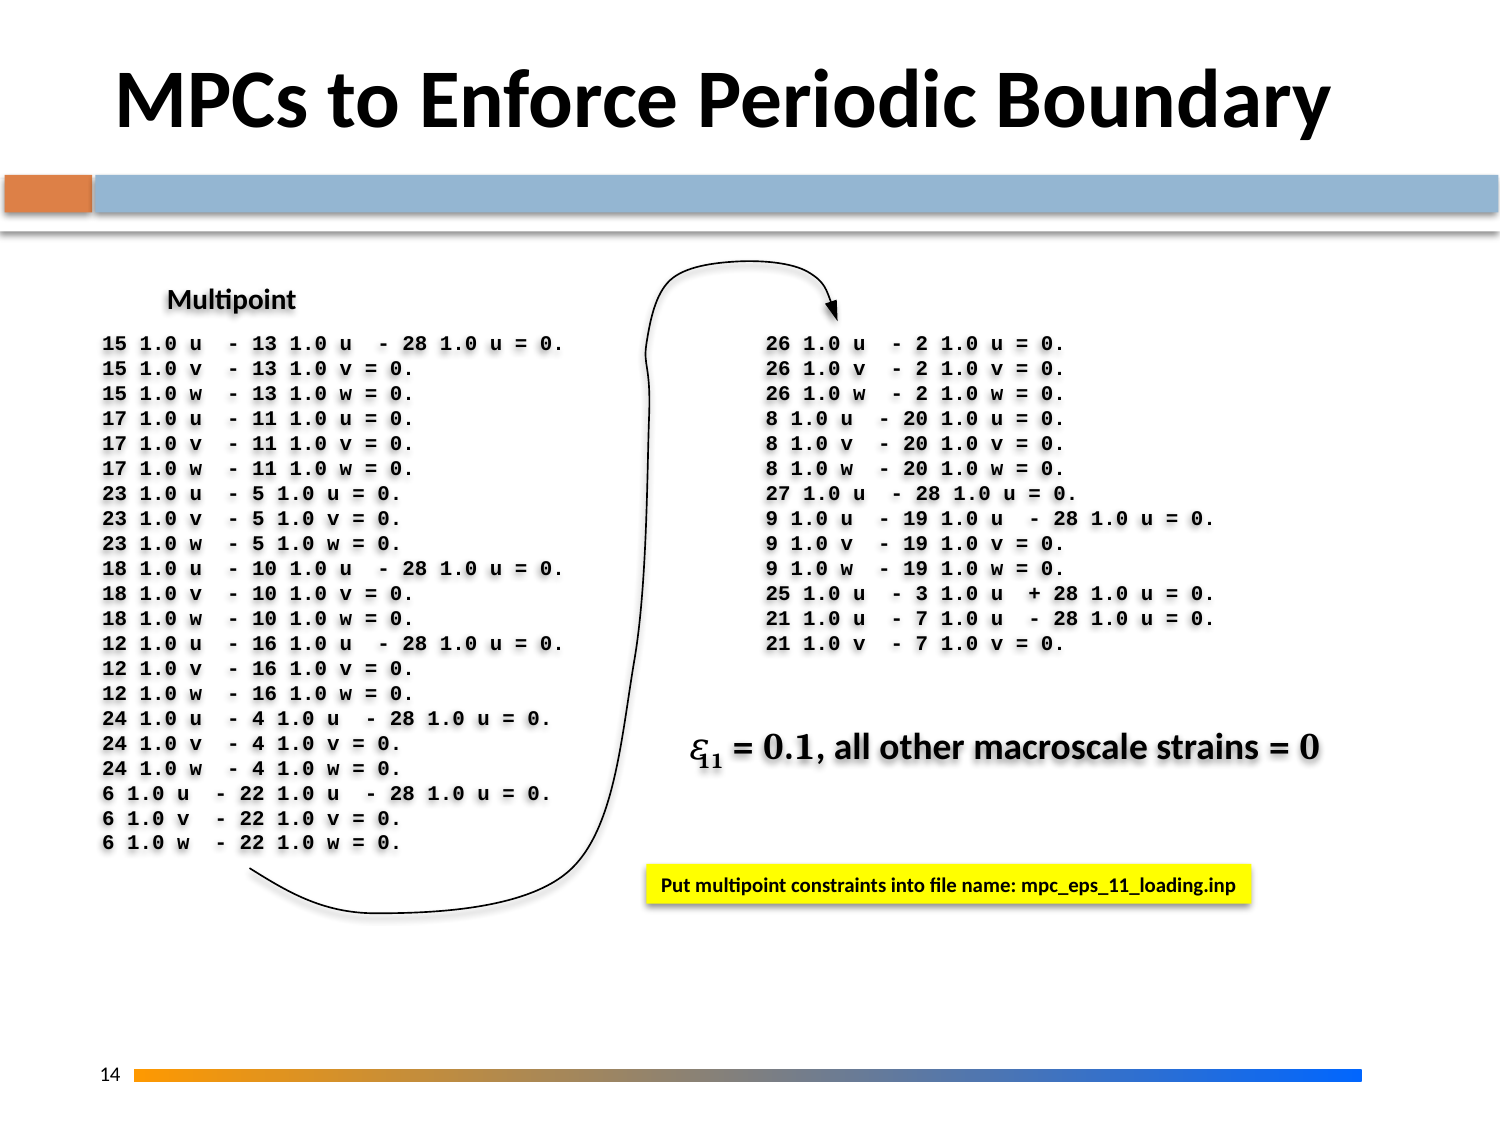

# MPCs to Enforce Periodic Boundary

Multipoint
  15 1.0 u  - 13 1.0 u  - 28 1.0 u = 0.
  15 1.0 v  - 13 1.0 v = 0.
  15 1.0 w  - 13 1.0 w = 0.
  17 1.0 u  - 11 1.0 u = 0.
  17 1.0 v  - 11 1.0 v = 0.
  17 1.0 w  - 11 1.0 w = 0.
  23 1.0 u  - 5 1.0 u = 0.
  23 1.0 v  - 5 1.0 v = 0.
  23 1.0 w  - 5 1.0 w = 0.
  18 1.0 u  - 10 1.0 u  - 28 1.0 u = 0.
  18 1.0 v  - 10 1.0 v = 0.
  18 1.0 w  - 10 1.0 w = 0.
  12 1.0 u  - 16 1.0 u  - 28 1.0 u = 0.
  12 1.0 v  - 16 1.0 v = 0.
  12 1.0 w  - 16 1.0 w = 0.
  24 1.0 u  - 4 1.0 u  - 28 1.0 u = 0.
  24 1.0 v  - 4 1.0 v = 0.
  24 1.0 w  - 4 1.0 w = 0.
  6 1.0 u  - 22 1.0 u  - 28 1.0 u = 0.
  6 1.0 v  - 22 1.0 v = 0.
  6 1.0 w  - 22 1.0 w = 0.
  26 1.0 u  - 2 1.0 u = 0.
  26 1.0 v  - 2 1.0 v = 0.
  26 1.0 w  - 2 1.0 w = 0.
  8 1.0 u  - 20 1.0 u = 0.
  8 1.0 v  - 20 1.0 v = 0.
  8 1.0 w  - 20 1.0 w = 0.
  27 1.0 u  - 28 1.0 u = 0.
  9 1.0 u  - 19 1.0 u  - 28 1.0 u = 0.
  9 1.0 v  - 19 1.0 v = 0.
  9 1.0 w  - 19 1.0 w = 0.
  25 1.0 u  - 3 1.0 u  + 28 1.0 u = 0.
  21 1.0 u  - 7 1.0 u  - 28 1.0 u = 0.
  21 1.0 v  - 7 1.0 v = 0.
𝜀11 = 0.1, all other macroscale strains = 0
Put multipoint constraints into file name: mpc_eps_11_loading.inp